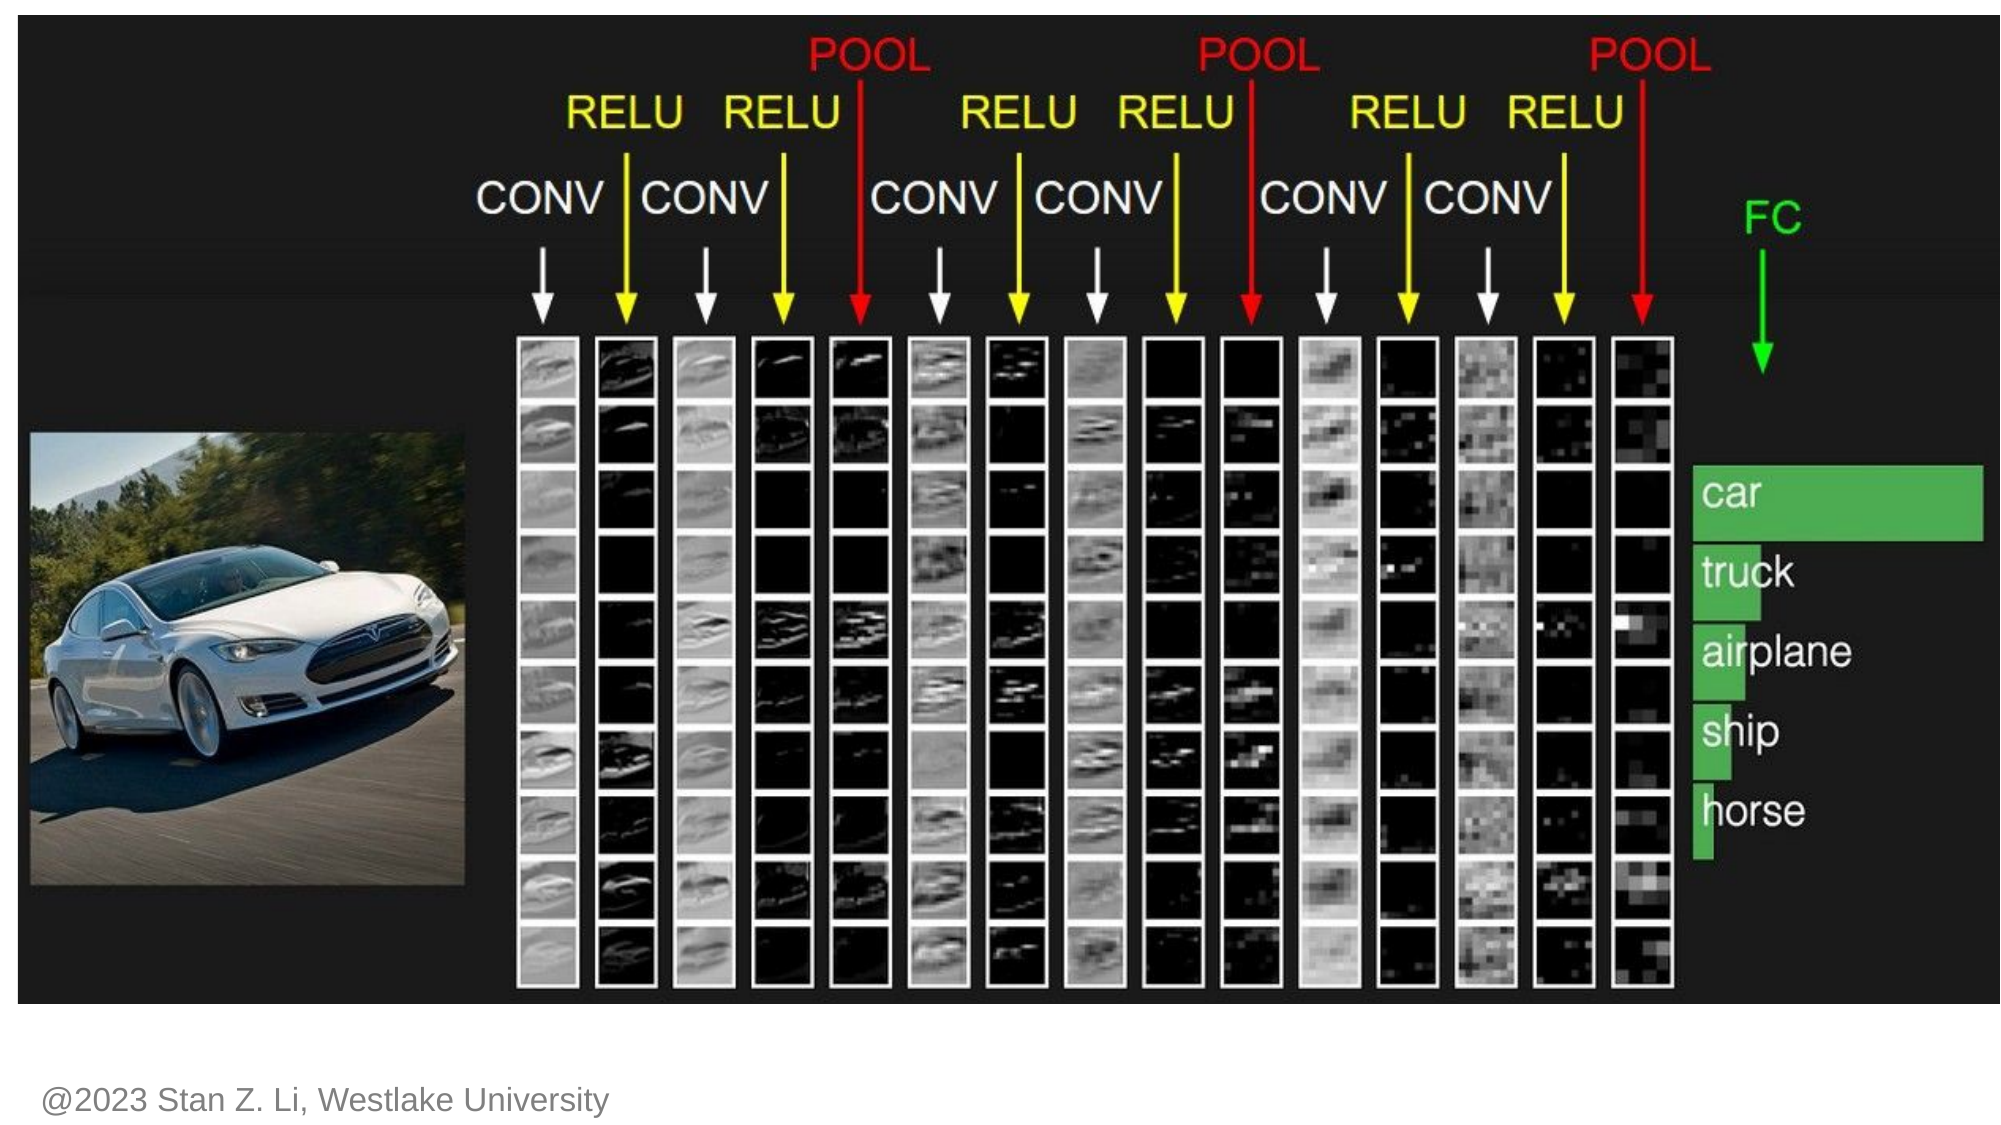

@2023 Stan Z. Li, Westlake University
53